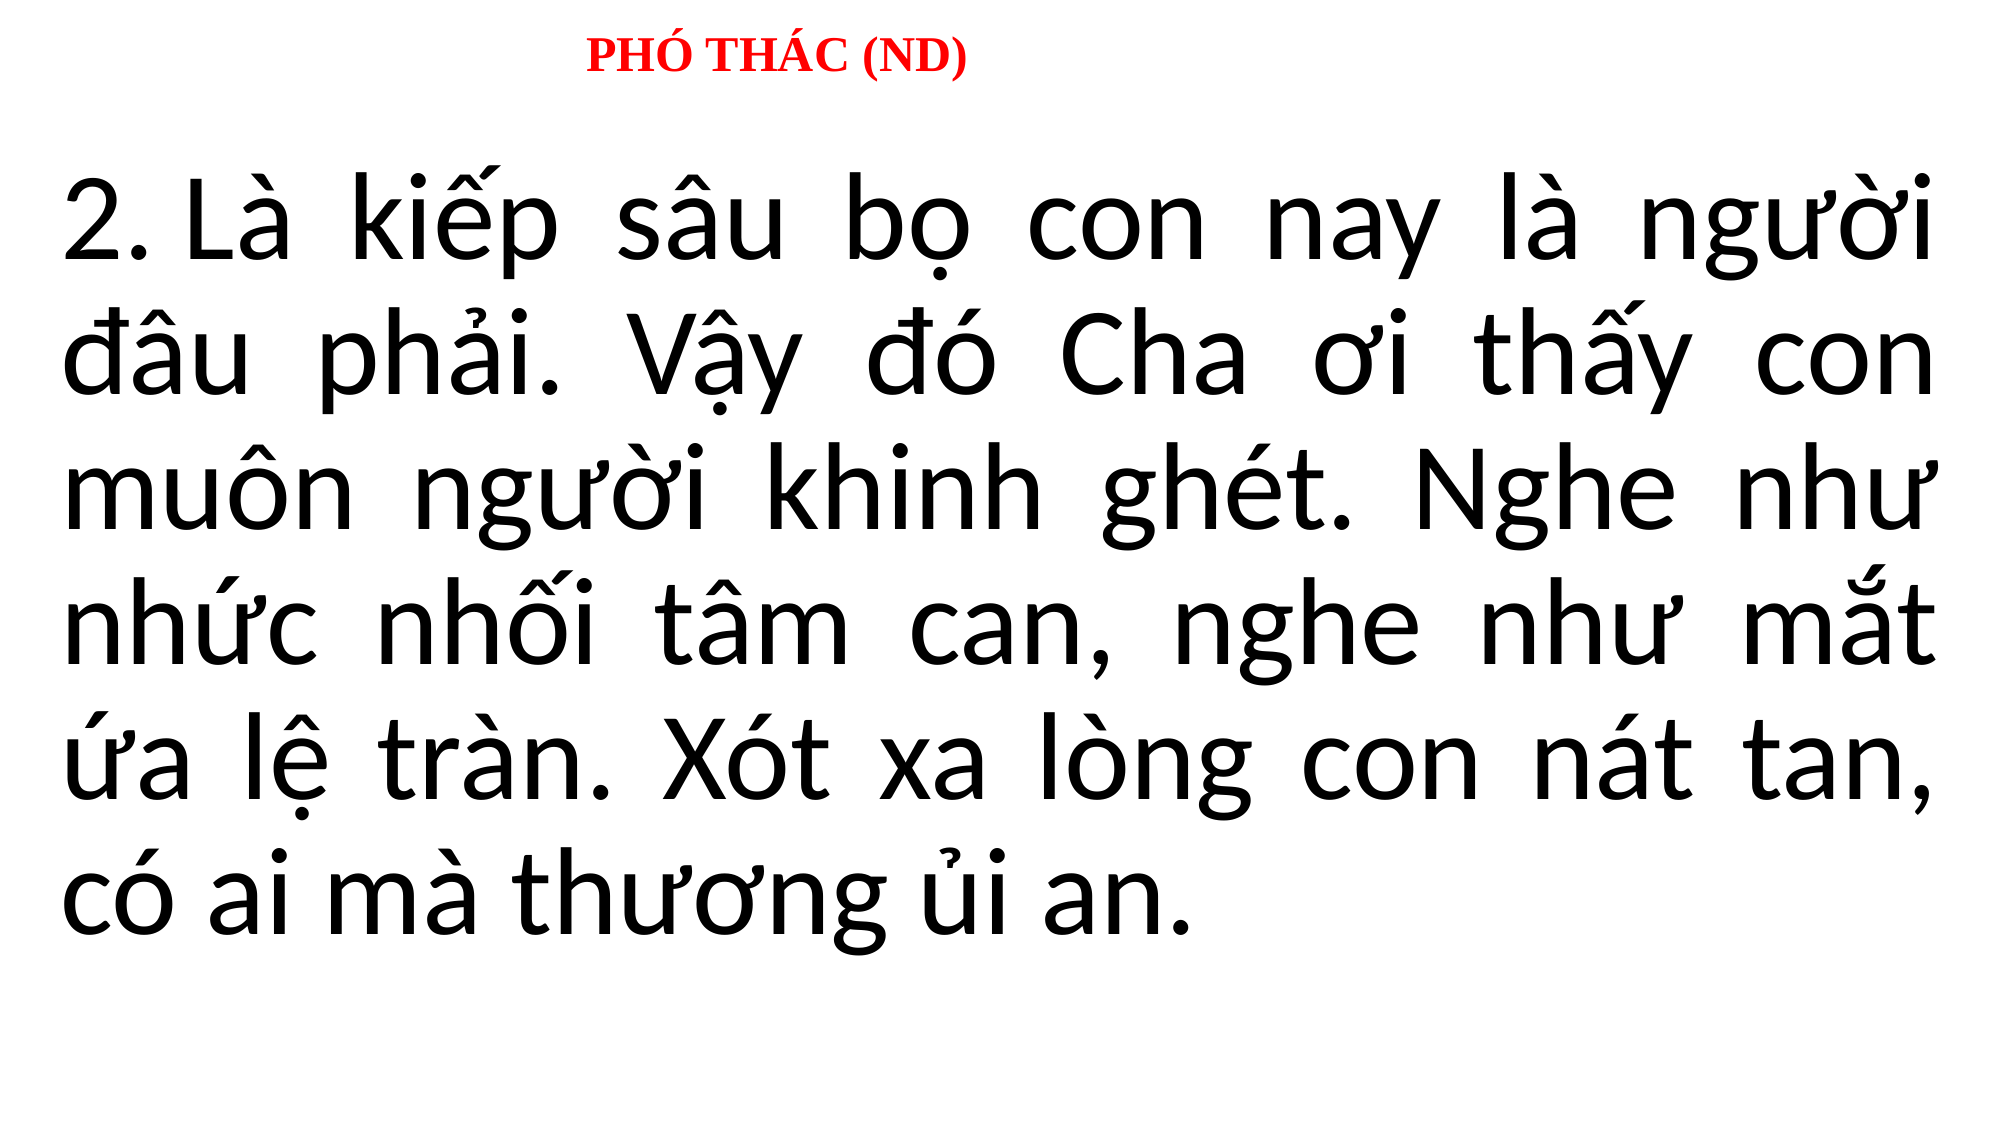

# PHÓ THÁC (ND)
2. Là kiếp sâu bọ con nay là người đâu phải. Vậy đó Cha ơi thấy con muôn người khinh ghét. Nghe như nhức nhối tâm can, nghe như mắt ứa lệ tràn. Xót xa lòng con nát tan, có ai mà thương ủi an.